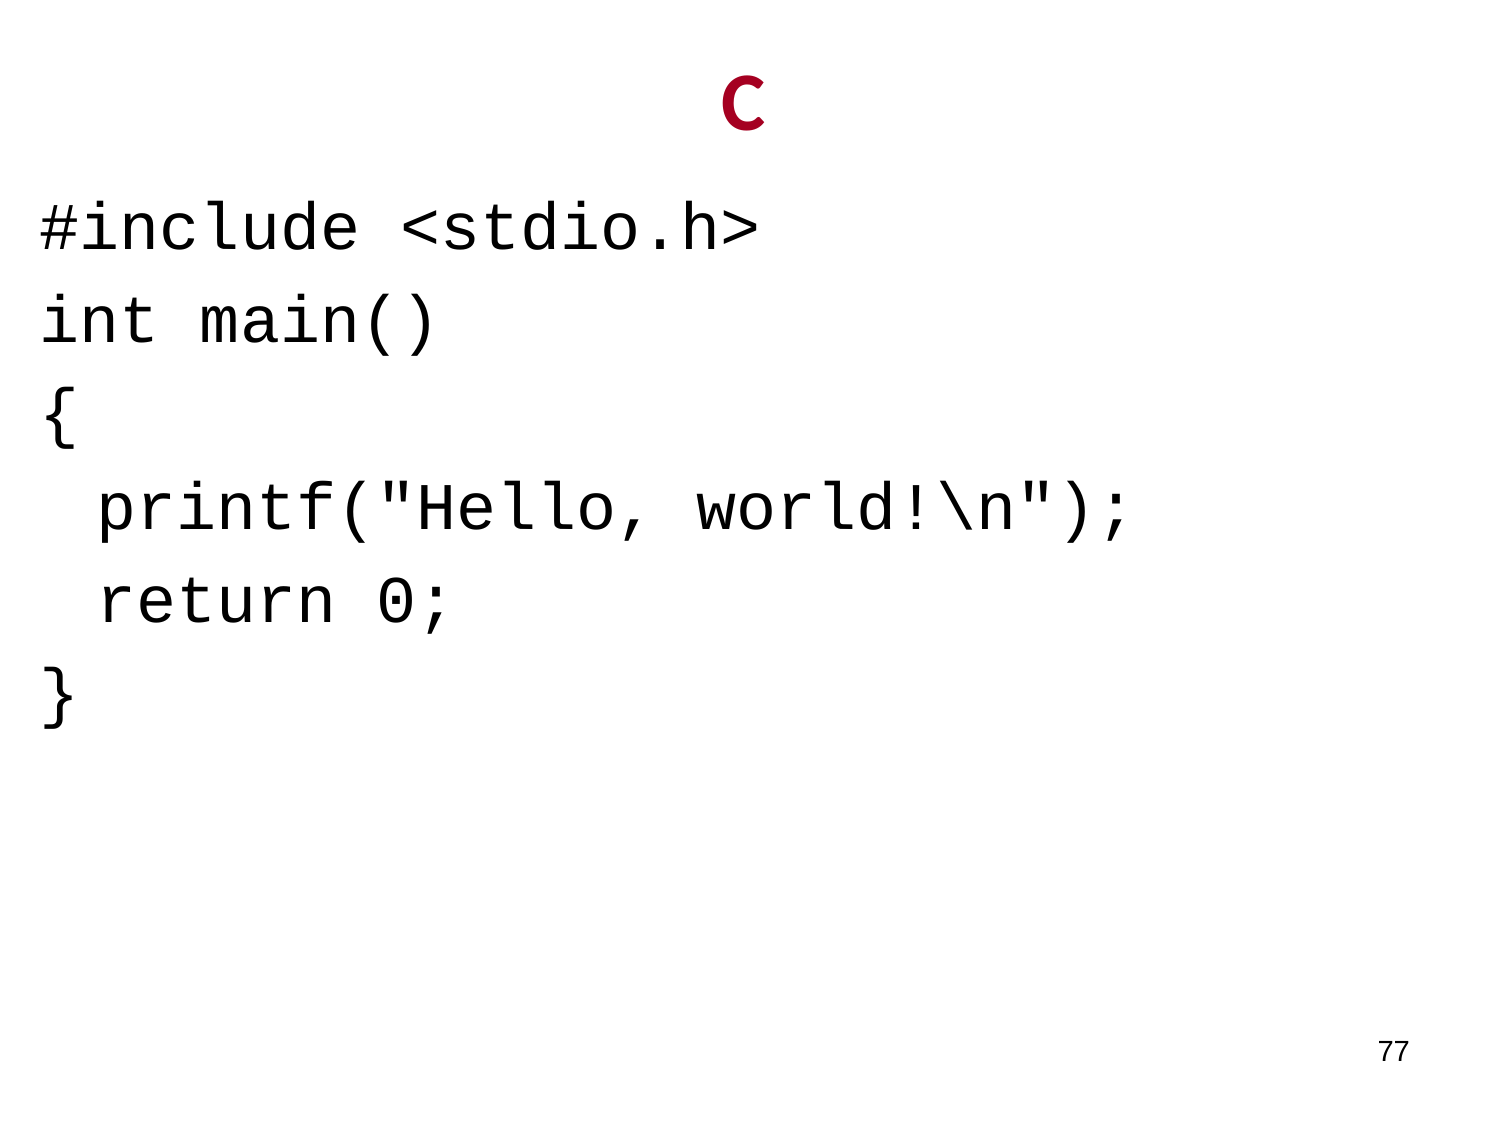

# C
#include <stdio.h>
int main()
{
	printf("Hello, world!\n");
	return 0;
}
77